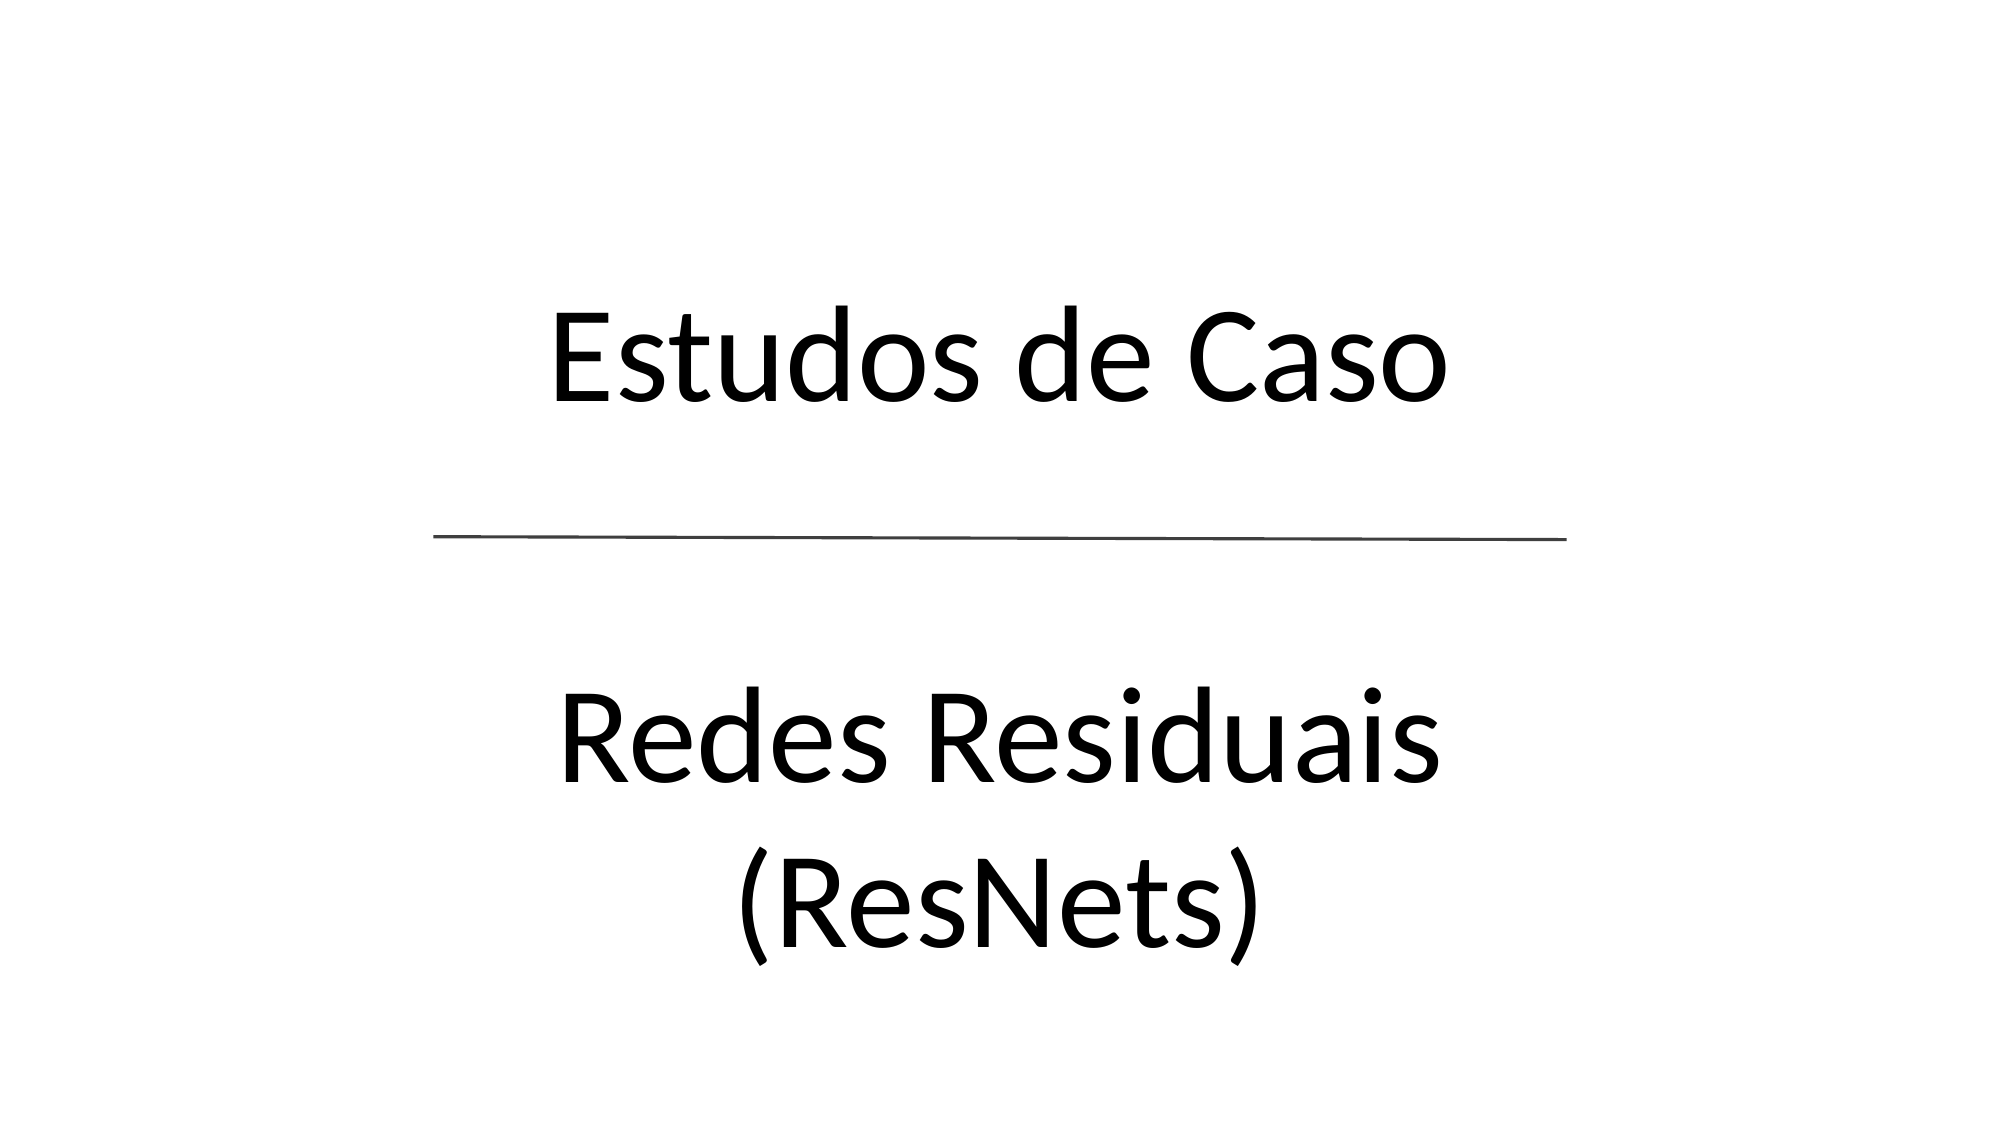

# Estudos de Caso
Redes Residuais (ResNets)